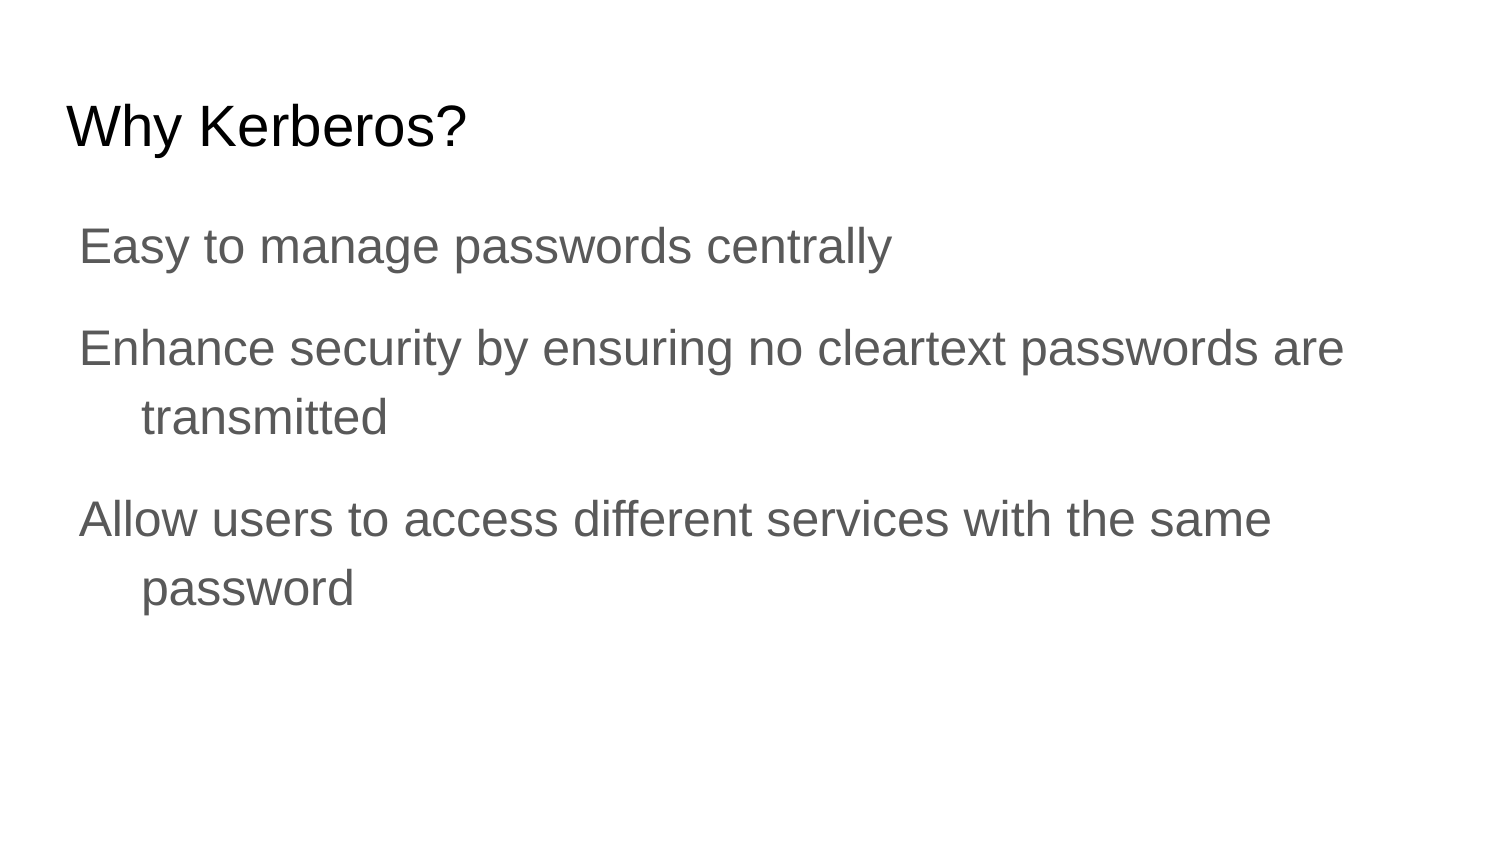

# Why Kerberos?
Easy to manage passwords centrally
Enhance security by ensuring no cleartext passwords are transmitted
Allow users to access different services with the same password